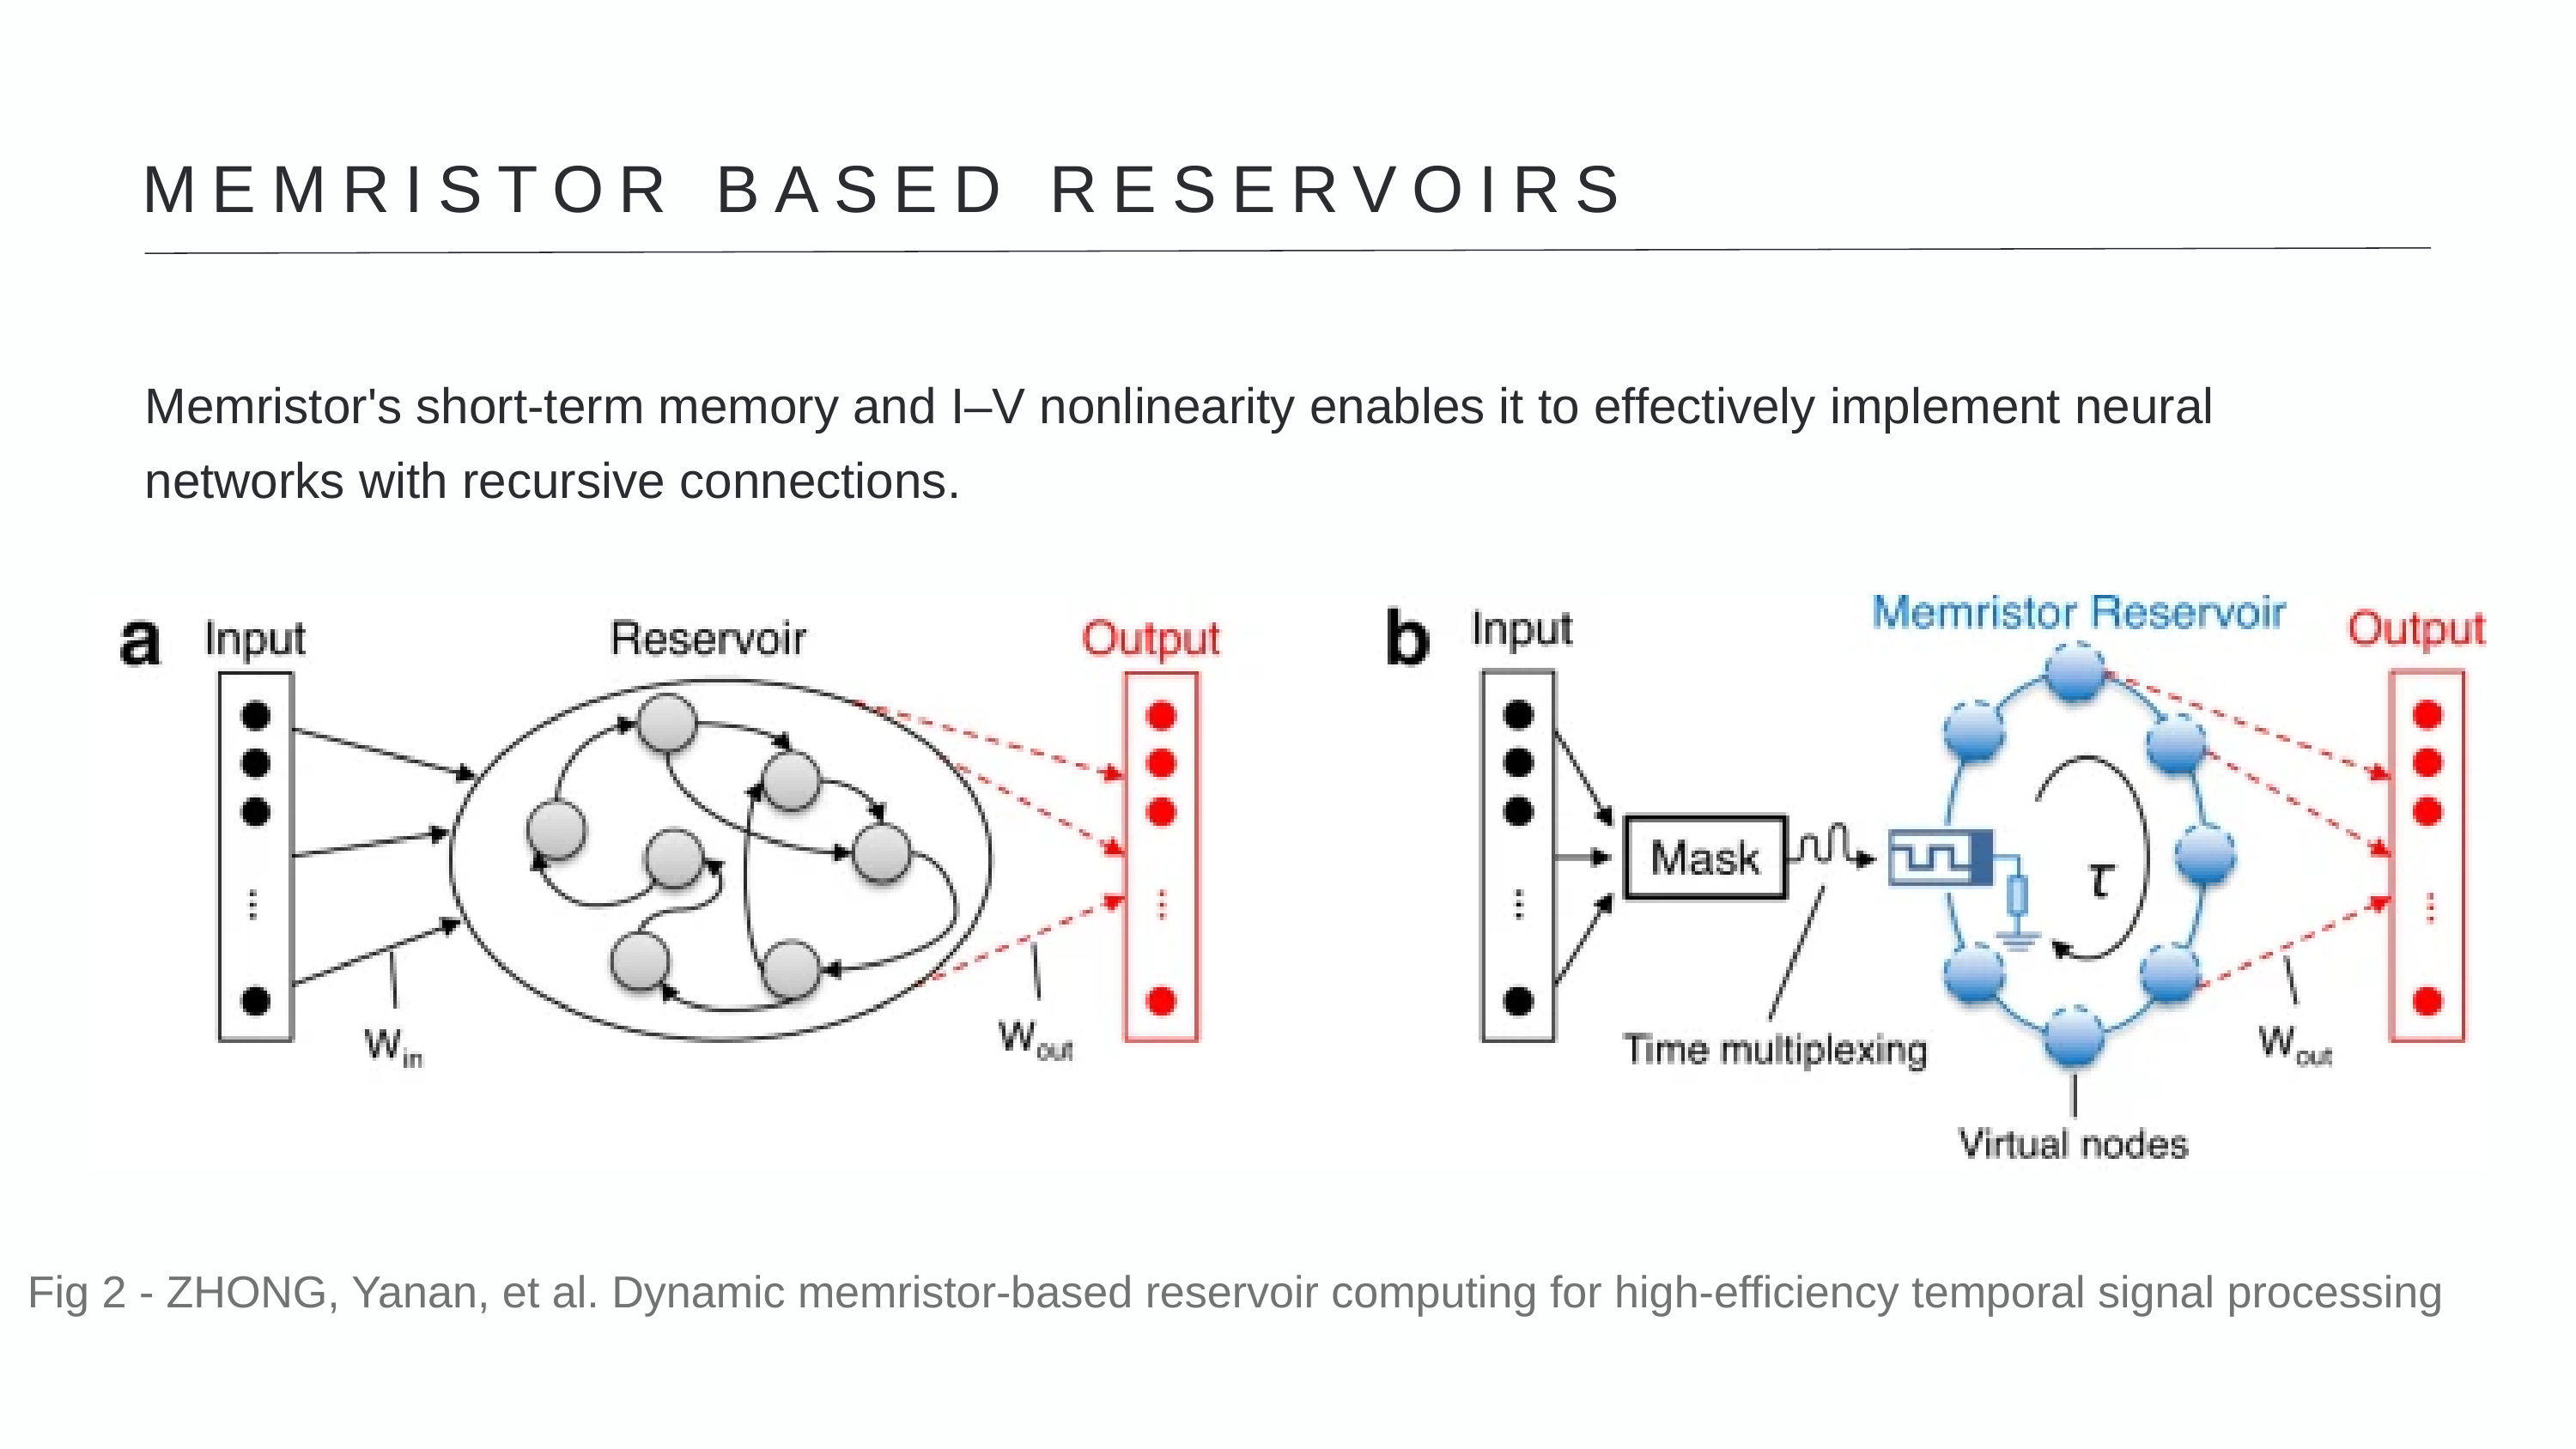

MEMRISTOR BASED RESERVOIRS

Memristor's short-term memory and I–V nonlinearity enables it to effectively implement neural networks with recursive connections.

Fig 2 - ZHONG, Yanan, et al. Dynamic memristor-based reservoir computing for high-efficiency temporal signal processing